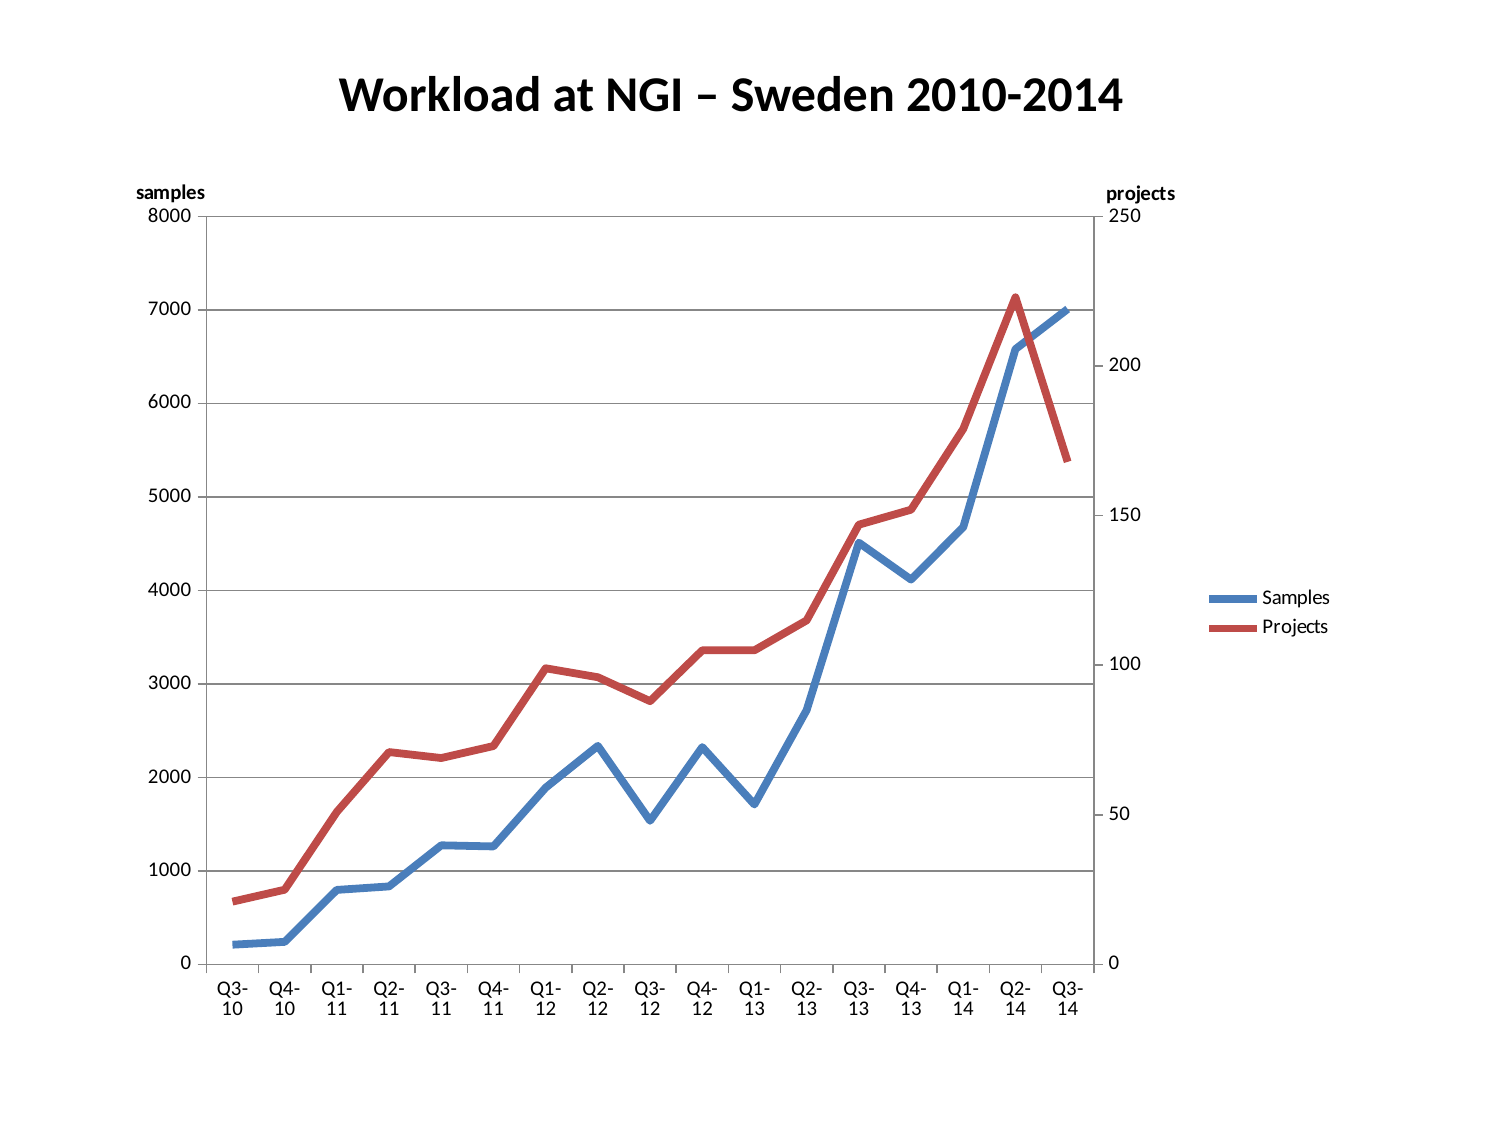

Workload at NGI – Sweden 2010-2014

### Chart

| Category | Samples | Projects |
|---|---|---|
| Q3-10 | 212.0 | 21.0 |
| Q4-10 | 242.0 | 25.0 |
| Q1-11 | 798.0 | 51.0 |
| Q2-11 | 835.0 | 71.0 |
| Q3-11 | 1275.0 | 69.0 |
| Q4-11 | 1263.0 | 73.0 |
| Q1-12 | 1891.0 | 99.0 |
| Q2-12 | 2338.0 | 96.0 |
| Q3-12 | 1537.0 | 88.0 |
| Q4-12 | 2325.0 | 105.0 |
| Q1-13 | 1711.0 | 105.0 |
| Q2-13 | 2720.0 | 115.0 |
| Q3-13 | 4512.0 | 147.0 |
| Q4-13 | 4117.0 | 152.0 |
| Q1-14 | 4677.0 | 179.0 |
| Q2-14 | 6581.0 | 223.0 |
| Q3-14 | 7010.0 | 168.0 |